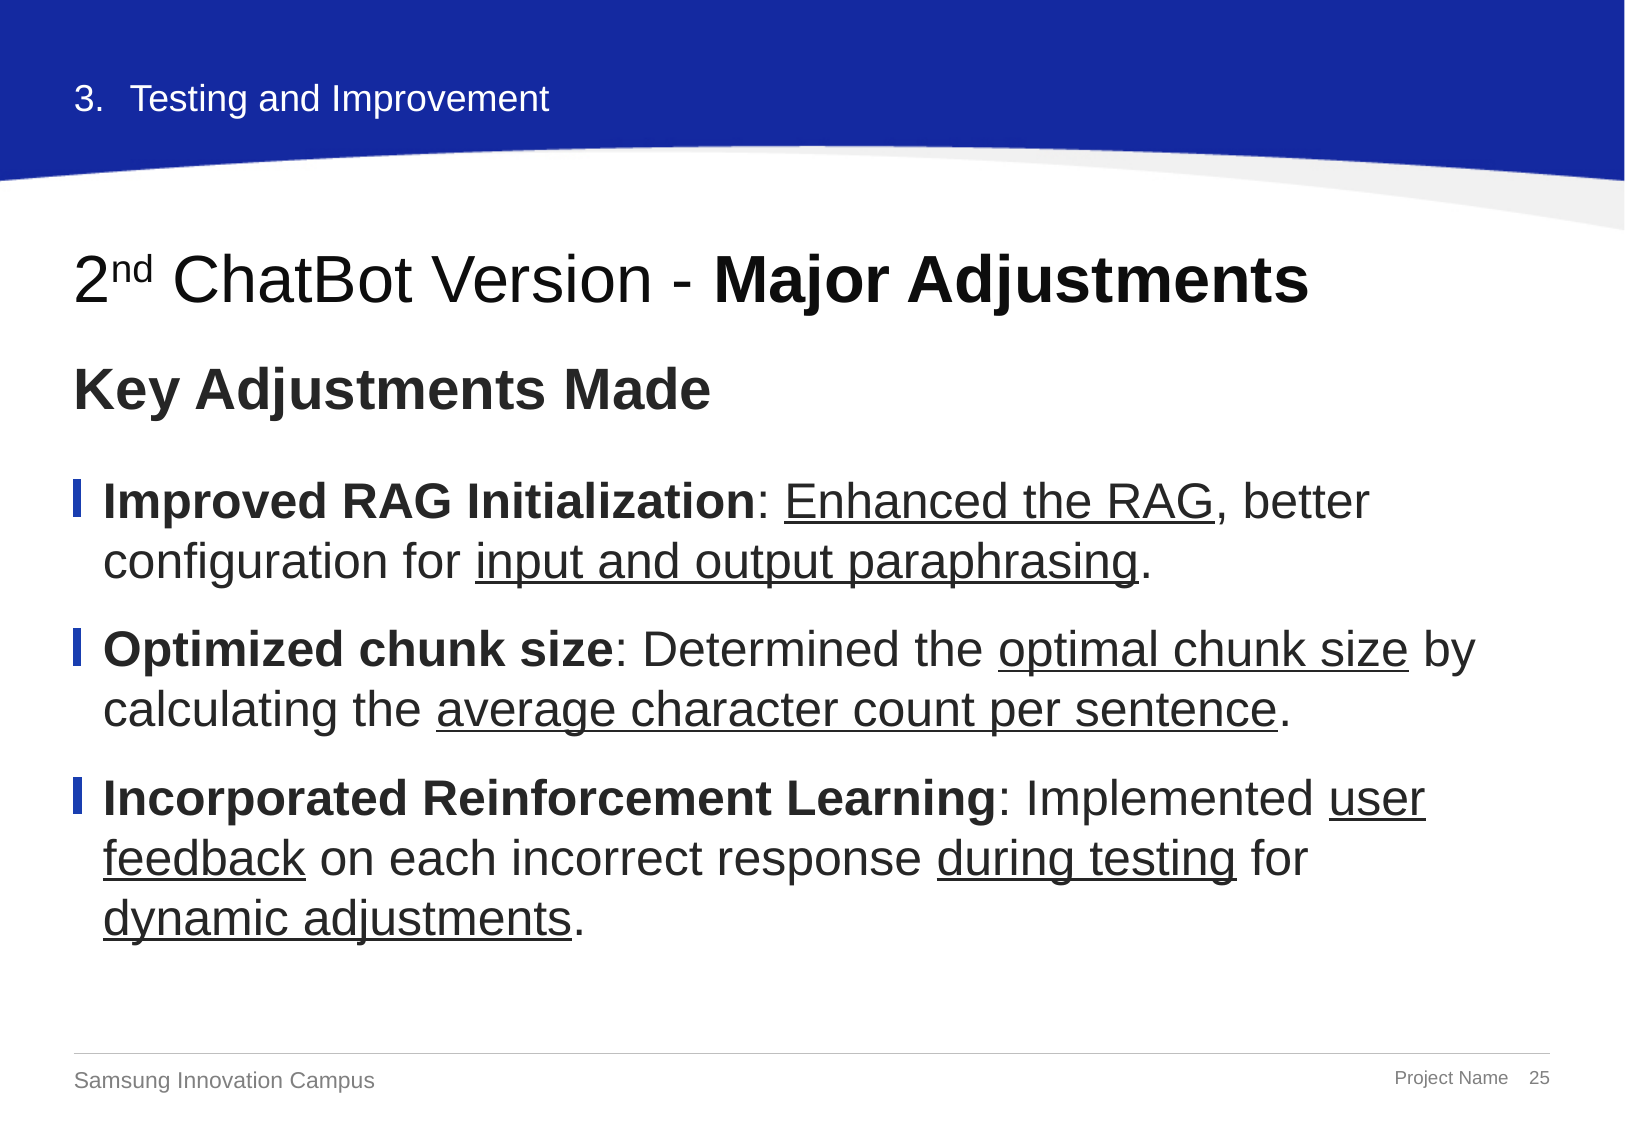

3.
Testing and Improvement

# 2nd ChatBot Version - Major Adjustments
Key Adjustments Made
Improved RAG Initialization: Enhanced the RAG, better configuration for input and output paraphrasing.
Optimized chunk size: Determined the optimal chunk size by calculating the average character count per sentence.
Incorporated Reinforcement Learning: Implemented user feedback on each incorrect response during testing for dynamic adjustments.